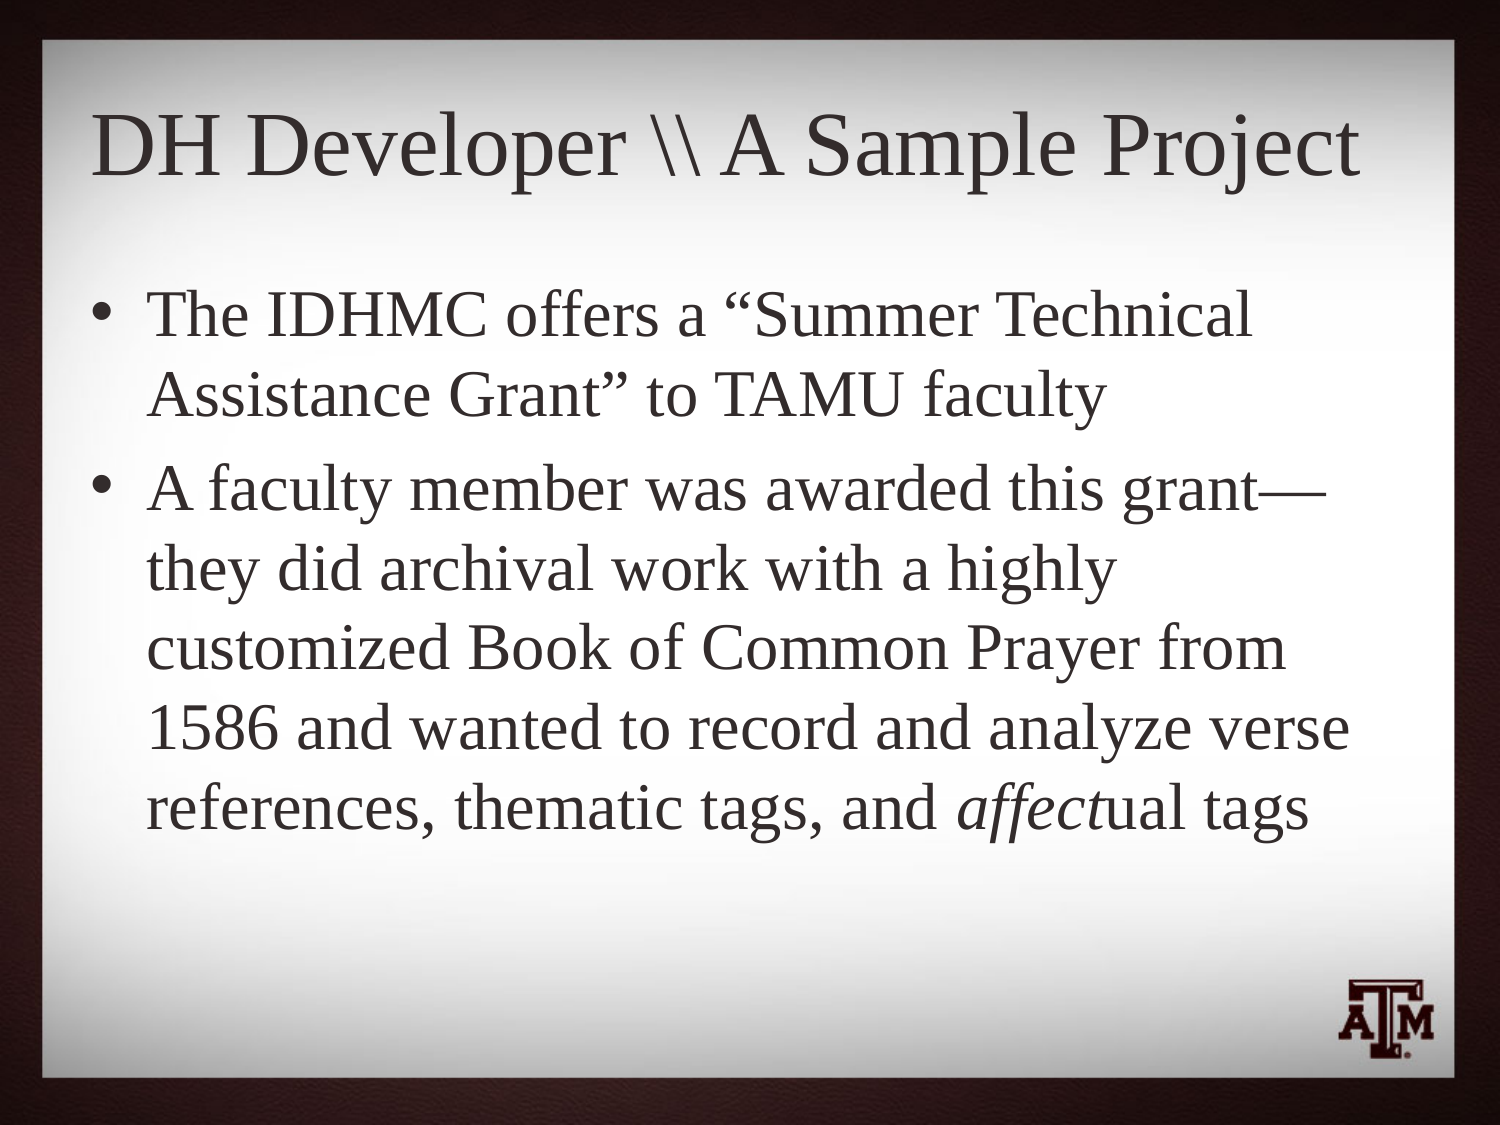

# DH Developer \\ A Sample Project
The IDHMC offers a “Summer Technical Assistance Grant” to TAMU faculty
A faculty member was awarded this grant—they did archival work with a highly customized Book of Common Prayer from 1586 and wanted to record and analyze verse references, thematic tags, and affectual tags